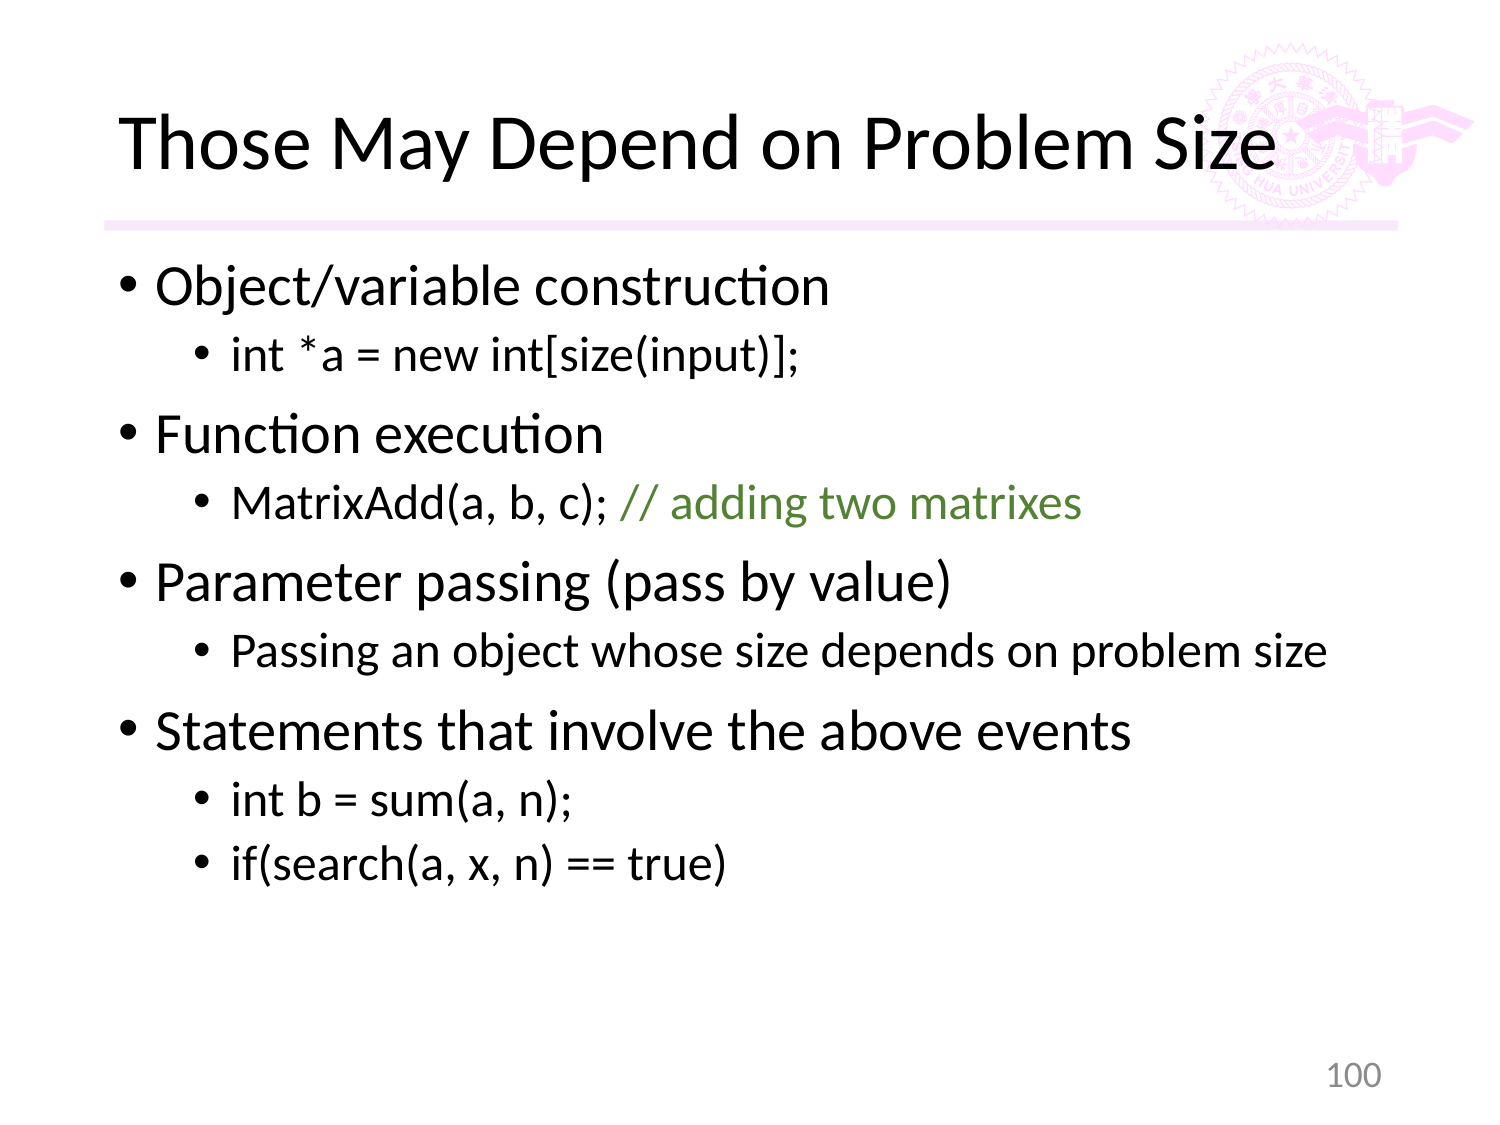

# Those May Depend on Problem Size
Object/variable construction
int *a = new int[size(input)];
Function execution
MatrixAdd(a, b, c); // adding two matrixes
Parameter passing (pass by value)
Passing an object whose size depends on problem size
Statements that involve the above events
int b = sum(a, n);
if(search(a, x, n) == true)
100